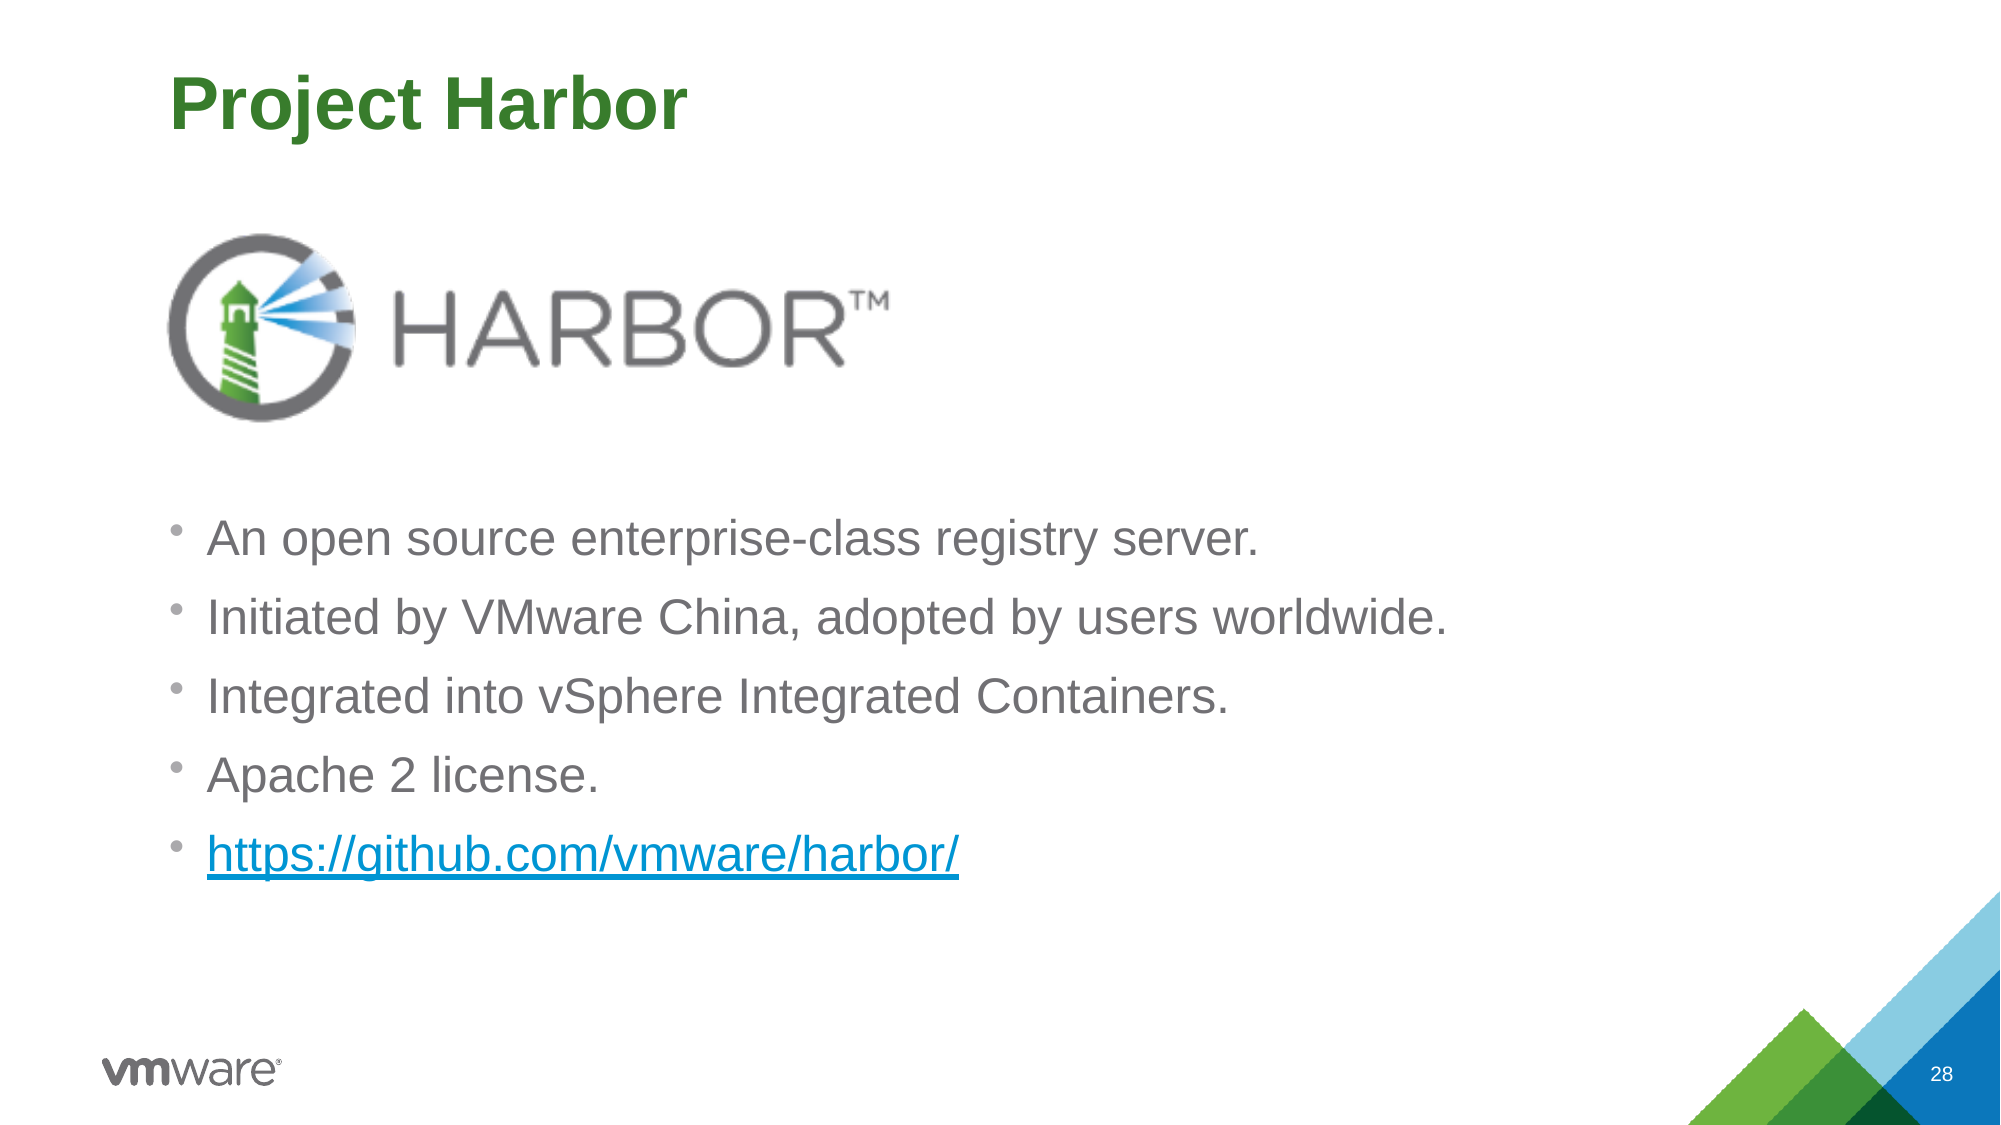

# Project Harbor

An open source enterprise-class registry server.
Initiated by VMware China, adopted by users worldwide.
Integrated into vSphere Integrated Containers.
Apache 2 license.
https://github.com/vmware/harbor/
28